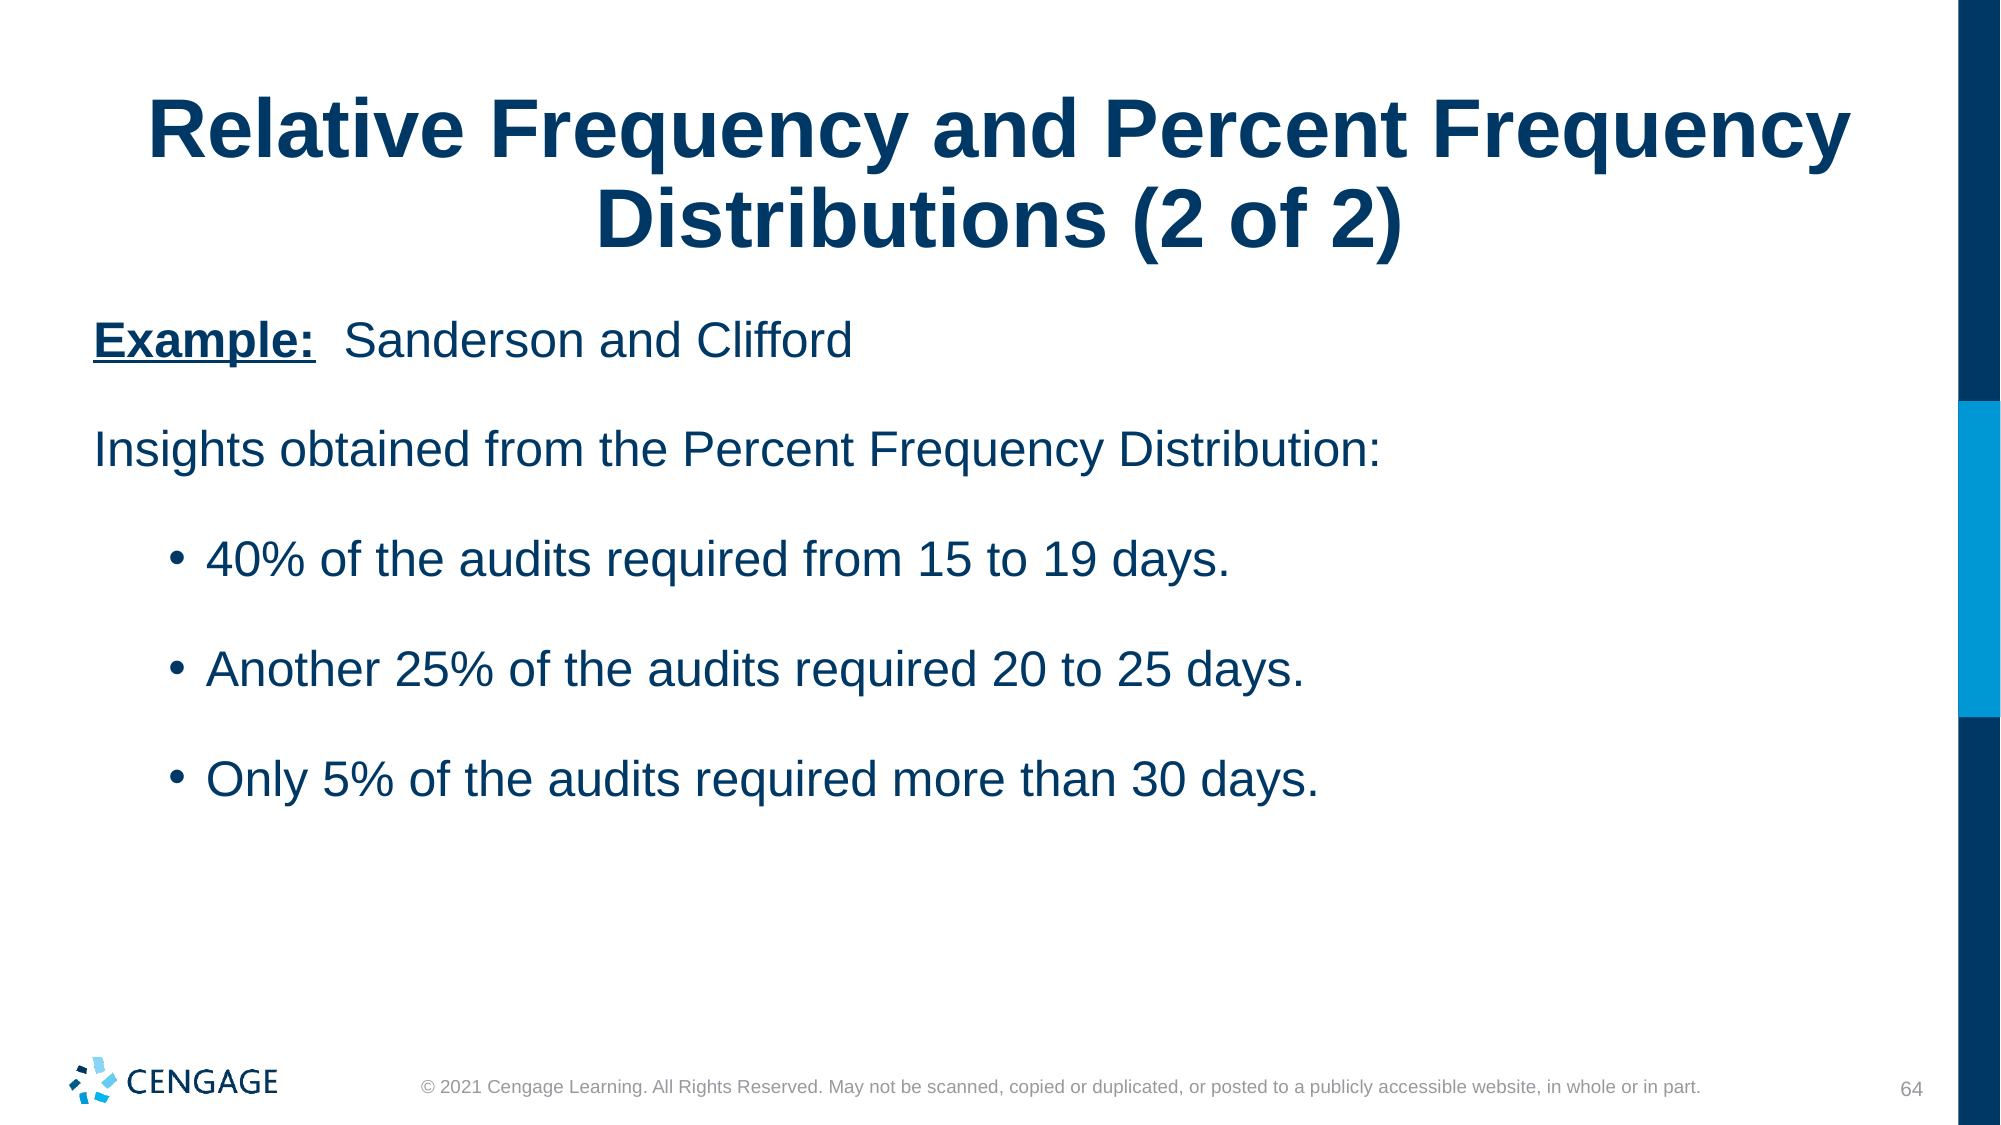

# Relative Frequency and Percent Frequency Distributions (2 of 2)
Example:  Sanderson and Clifford
Insights obtained from the Percent Frequency Distribution:
40% of the audits required from 15 to 19 days.
Another 25% of the audits required 20 to 25 days.
Only 5% of the audits required more than 30 days.